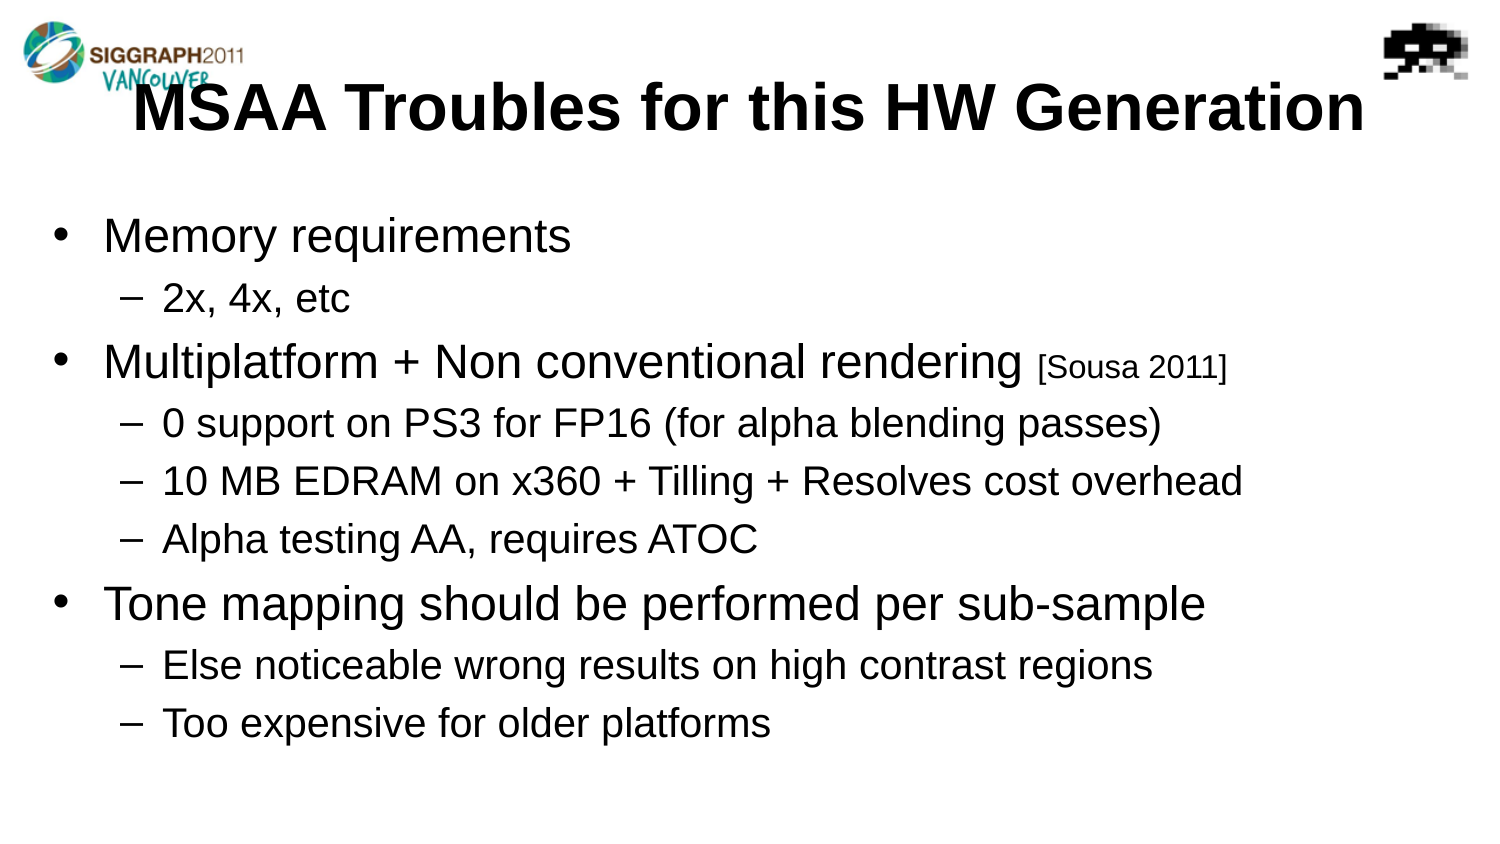

# MSAA Troubles for this HW Generation
Memory requirements
2x, 4x, etc
Multiplatform + Non conventional rendering [Sousa 2011]
0 support on PS3 for FP16 (for alpha blending passes)
10 MB EDRAM on x360 + Tilling + Resolves cost overhead
Alpha testing AA, requires ATOC
Tone mapping should be performed per sub-sample
Else noticeable wrong results on high contrast regions
Too expensive for older platforms